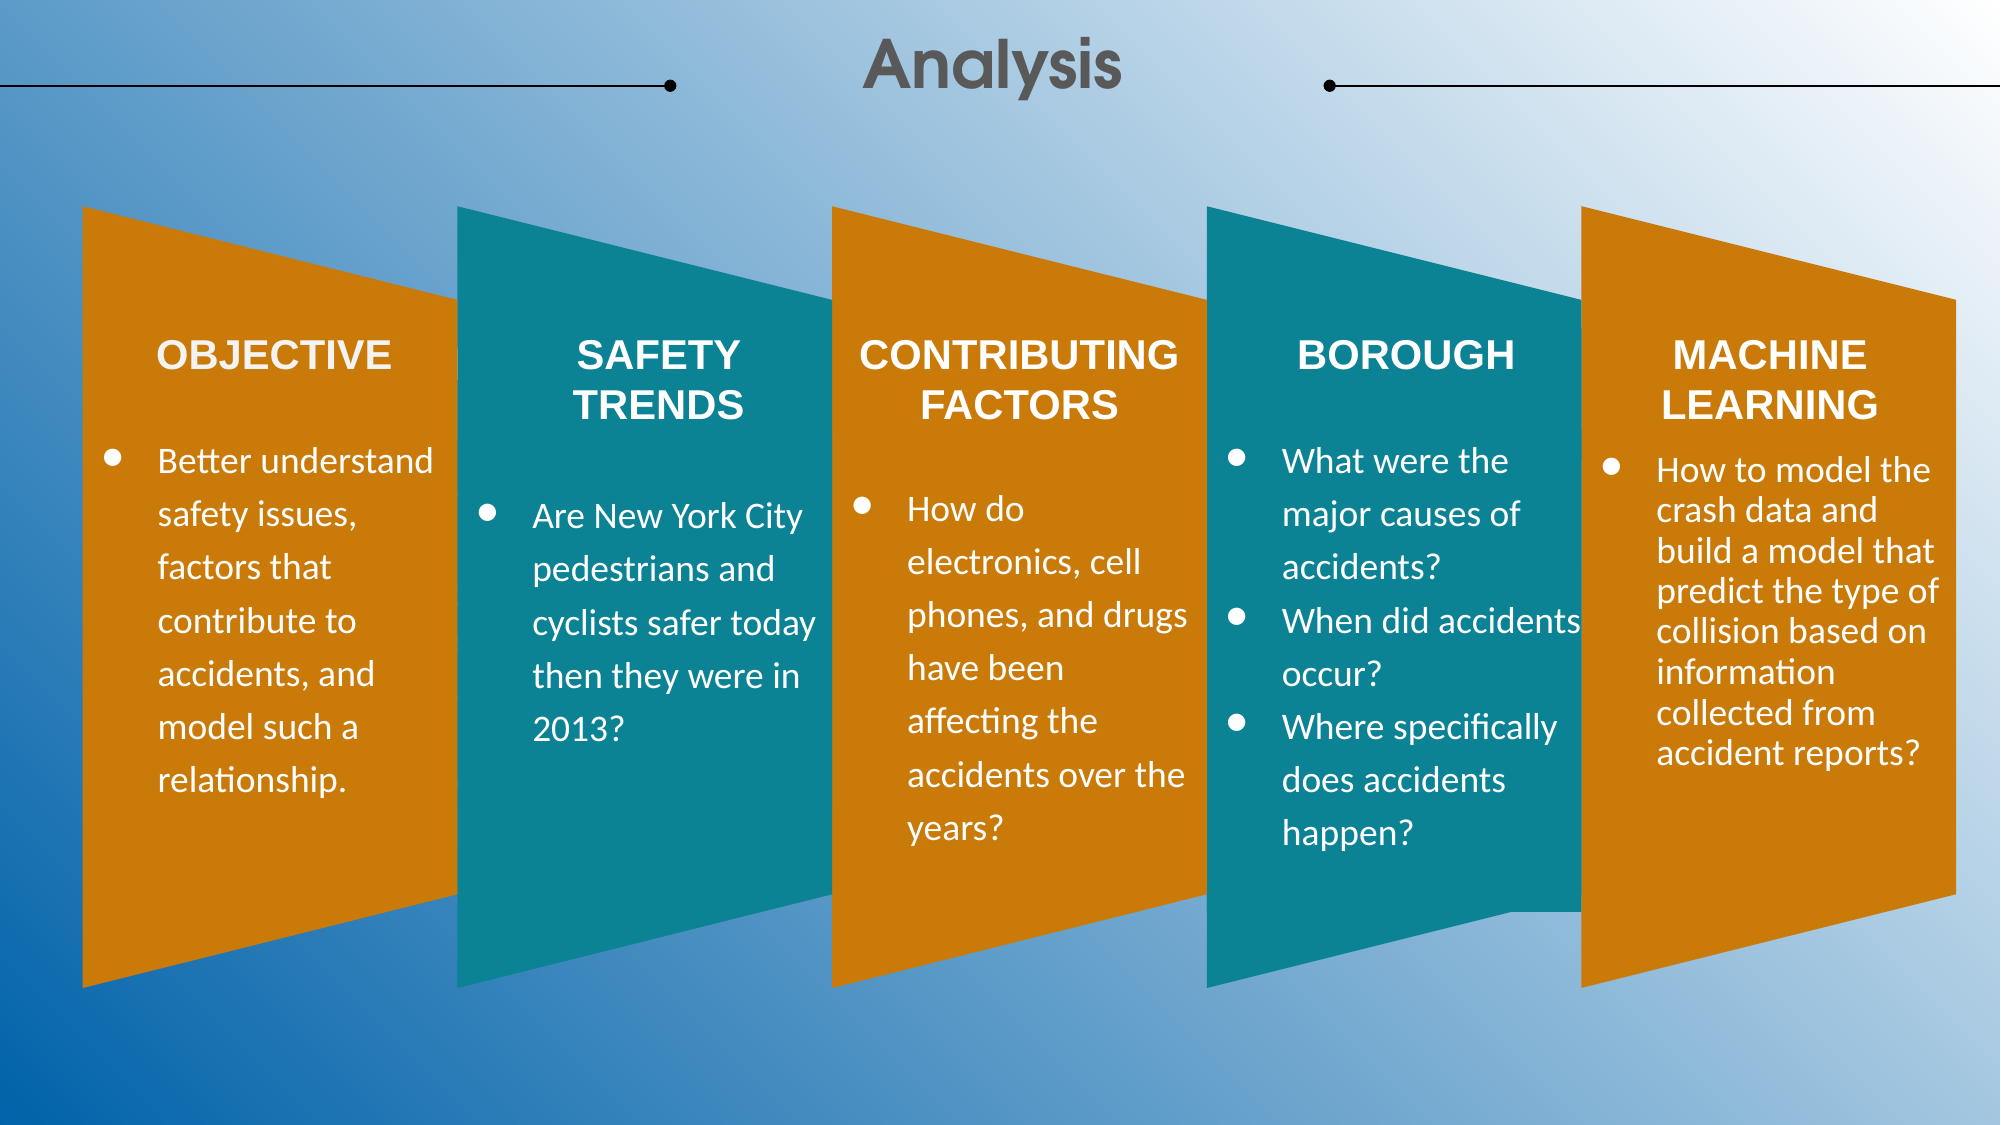

Analysis
OBJECTIVE

Better understand safety issues, factors that contribute to accidents, and model such a relationship.
SAFETY TRENDS

Are New York City pedestrians and cyclists safer today then they were in 2013?
CONTRIBUTING
FACTORS

How do electronics, cell phones, and drugs have been affecting the accidents over the years?
BOROUGH

What were the major causes of accidents?
When did accidents occur?
Where specifically does accidents happen?
MACHINE LEARNING

How to model the crash data and build a model that predict the type of collision based on information collected from accident reports?
GENERAL
Lorem ipsum dolor sit amet, consectetur adipiscing elit, sed do eiusmod tempor incididunt ut labore et dolore magna aliqua.
CONTRIBUTING
FACTORS